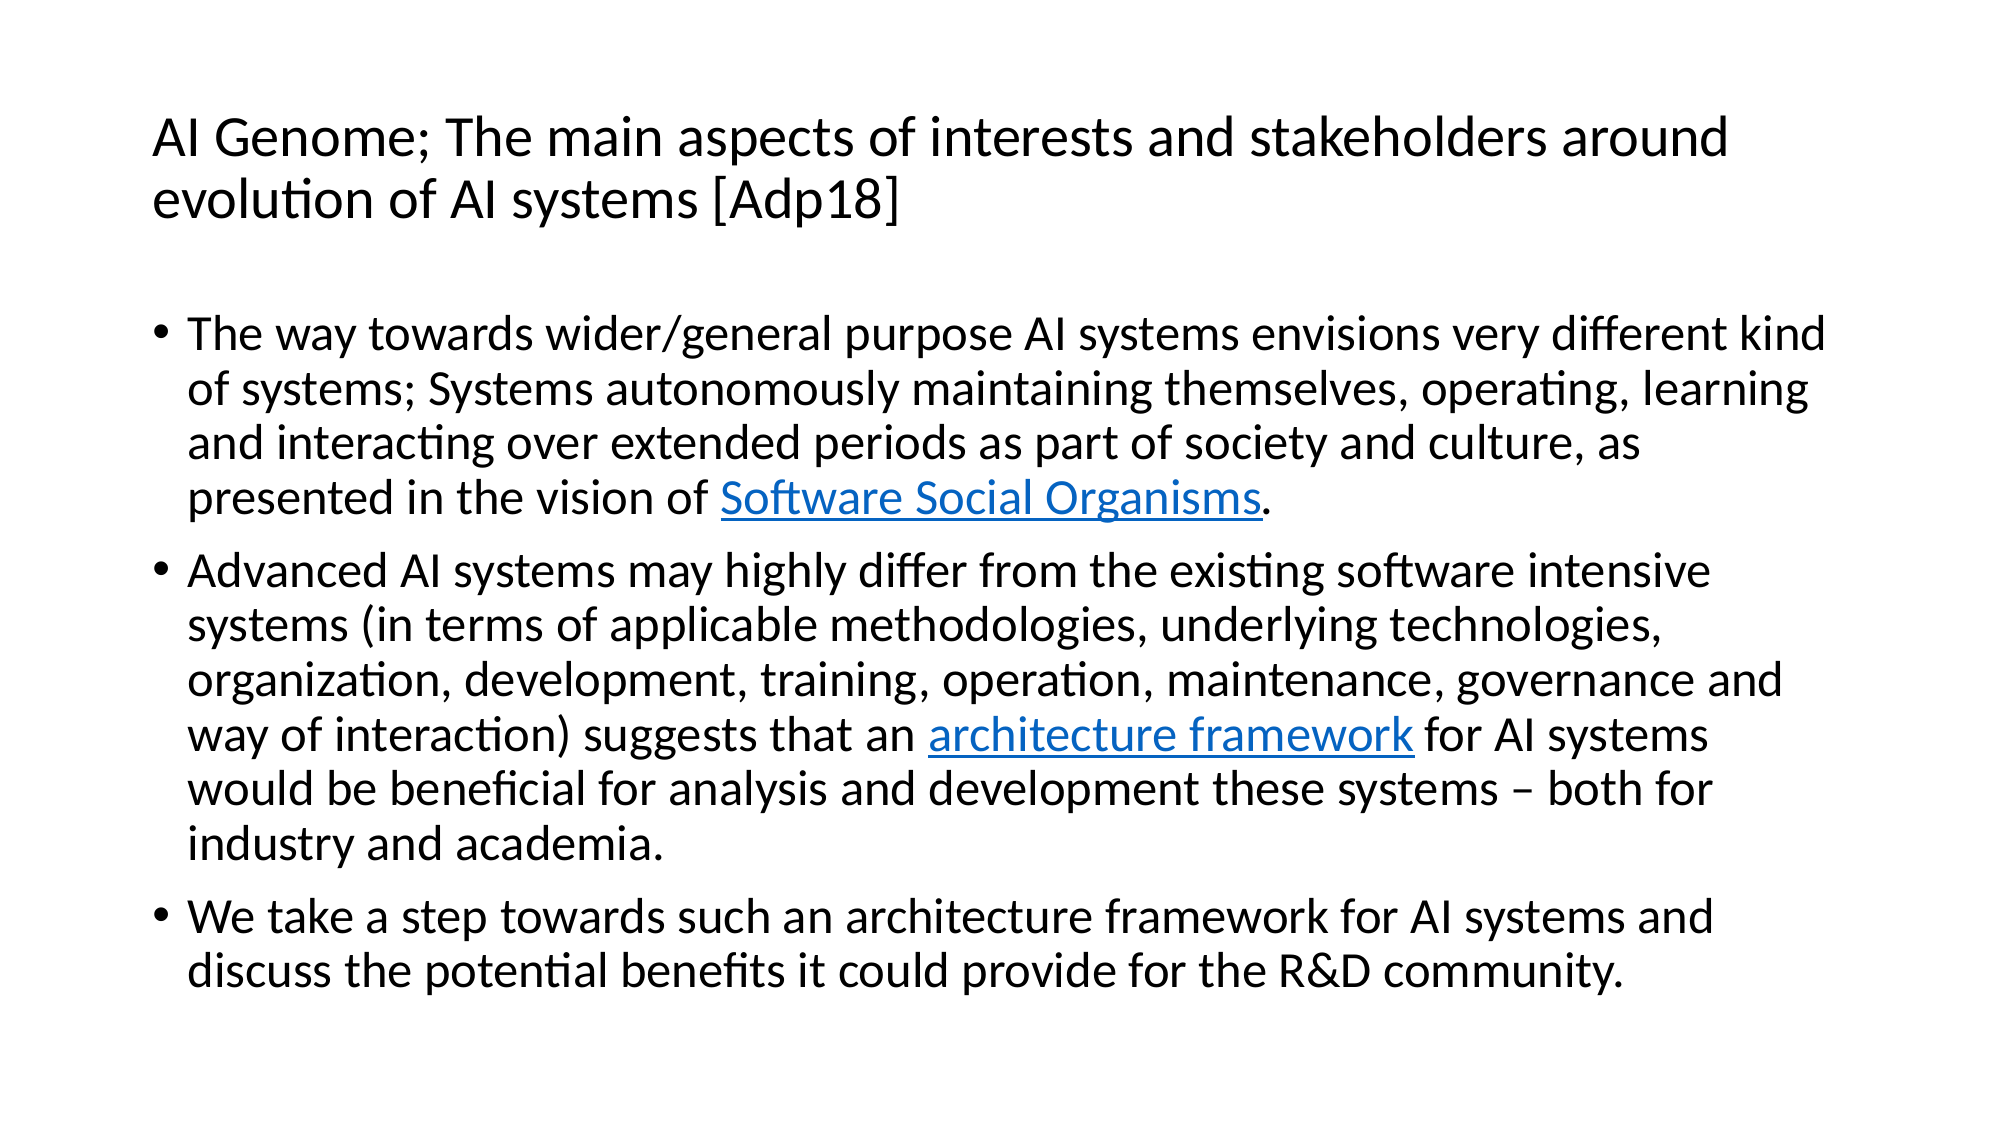

# AI Genome; The main aspects of interests and stakeholders around evolution of AI systems [Adp18]
The way towards wider/general purpose AI systems envisions very different kind of systems; Systems autonomously maintaining themselves, operating, learning and interacting over extended periods as part of society and culture, as presented in the vision of Software Social Organisms.
Advanced AI systems may highly differ from the existing software intensive systems (in terms of applicable methodologies, underlying technologies, organization, development, training, operation, maintenance, governance and way of interaction) suggests that an architecture framework for AI systems would be beneficial for analysis and development these systems – both for industry and academia.
We take a step towards such an architecture framework for AI systems and discuss the potential benefits it could provide for the R&D community.